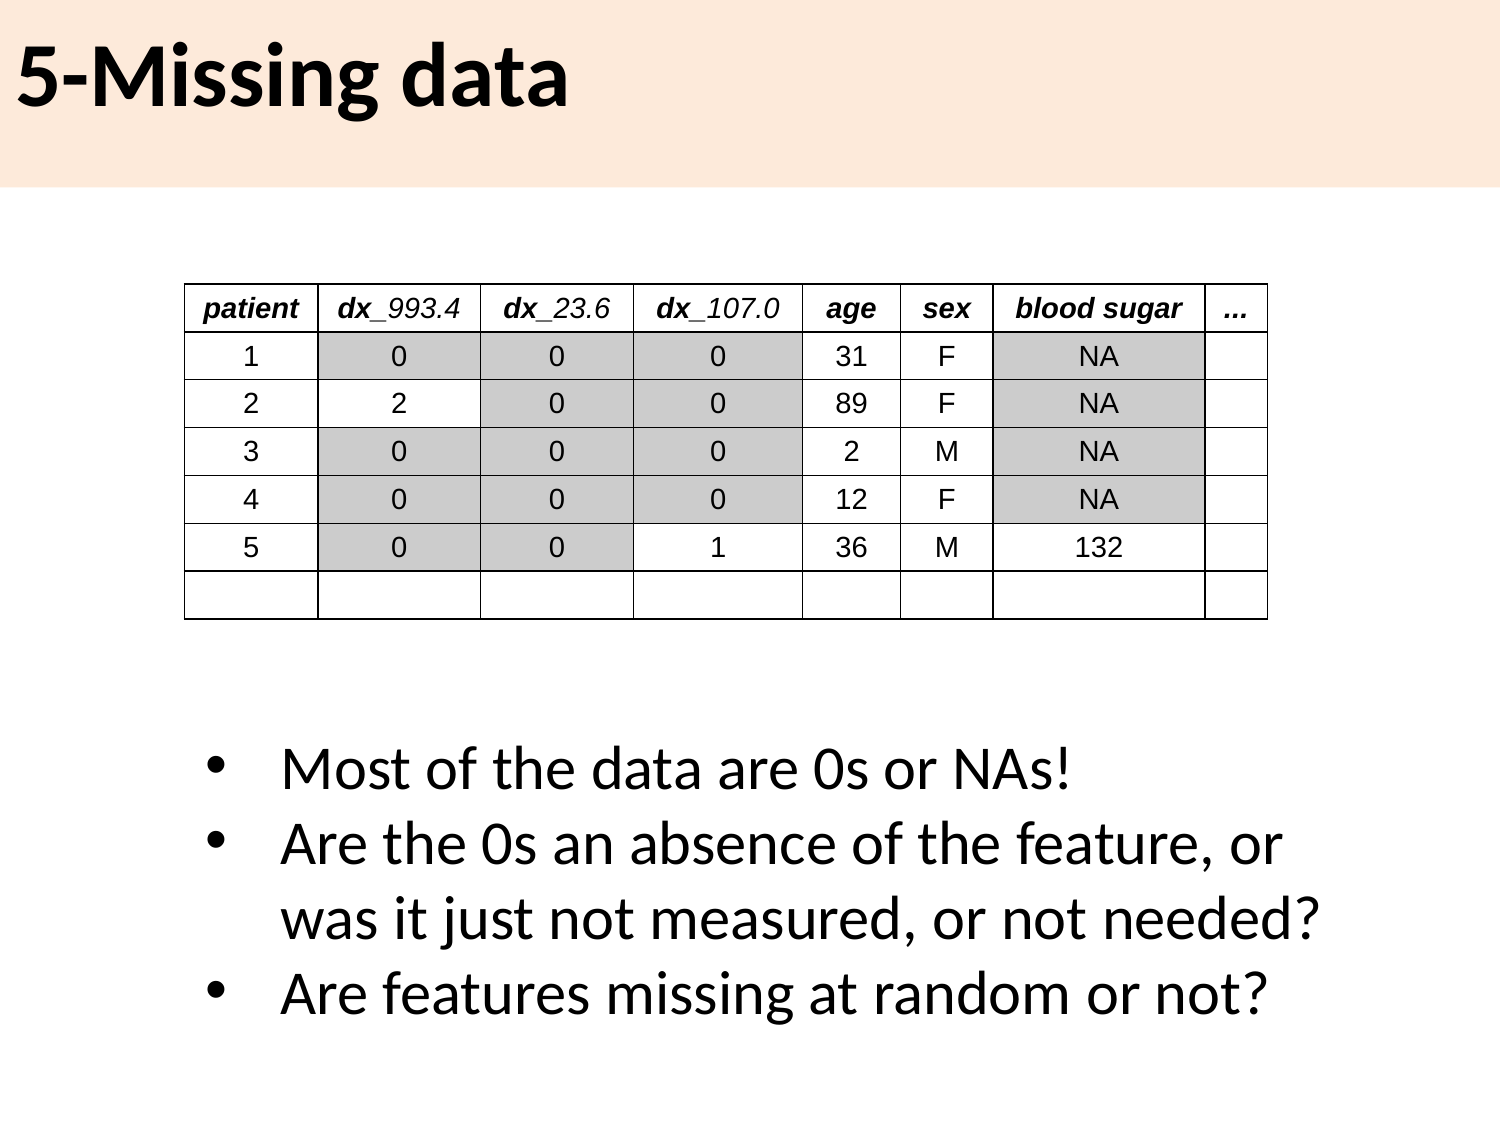

# 5-Missing data
| patient | dx\_993.4 | dx\_23.6 | dx\_107.0 | age | sex | blood sugar | ... |
| --- | --- | --- | --- | --- | --- | --- | --- |
| 1 | 0 | 0 | 0 | 31 | F | NA |  |
| 2 | 2 | 0 | 0 | 89 | F | NA |  |
| 3 | 0 | 0 | 0 | 2 | M | NA |  |
| 4 | 0 | 0 | 0 | 12 | F | NA |  |
| 5 | 0 | 0 | 1 | 36 | M | 132 |  |
|  |  |  |  |  |  |  |  |
Most of the data are 0s or NAs!
Are the 0s an absence of the feature, or was it just not measured, or not needed?
Are features missing at random or not?